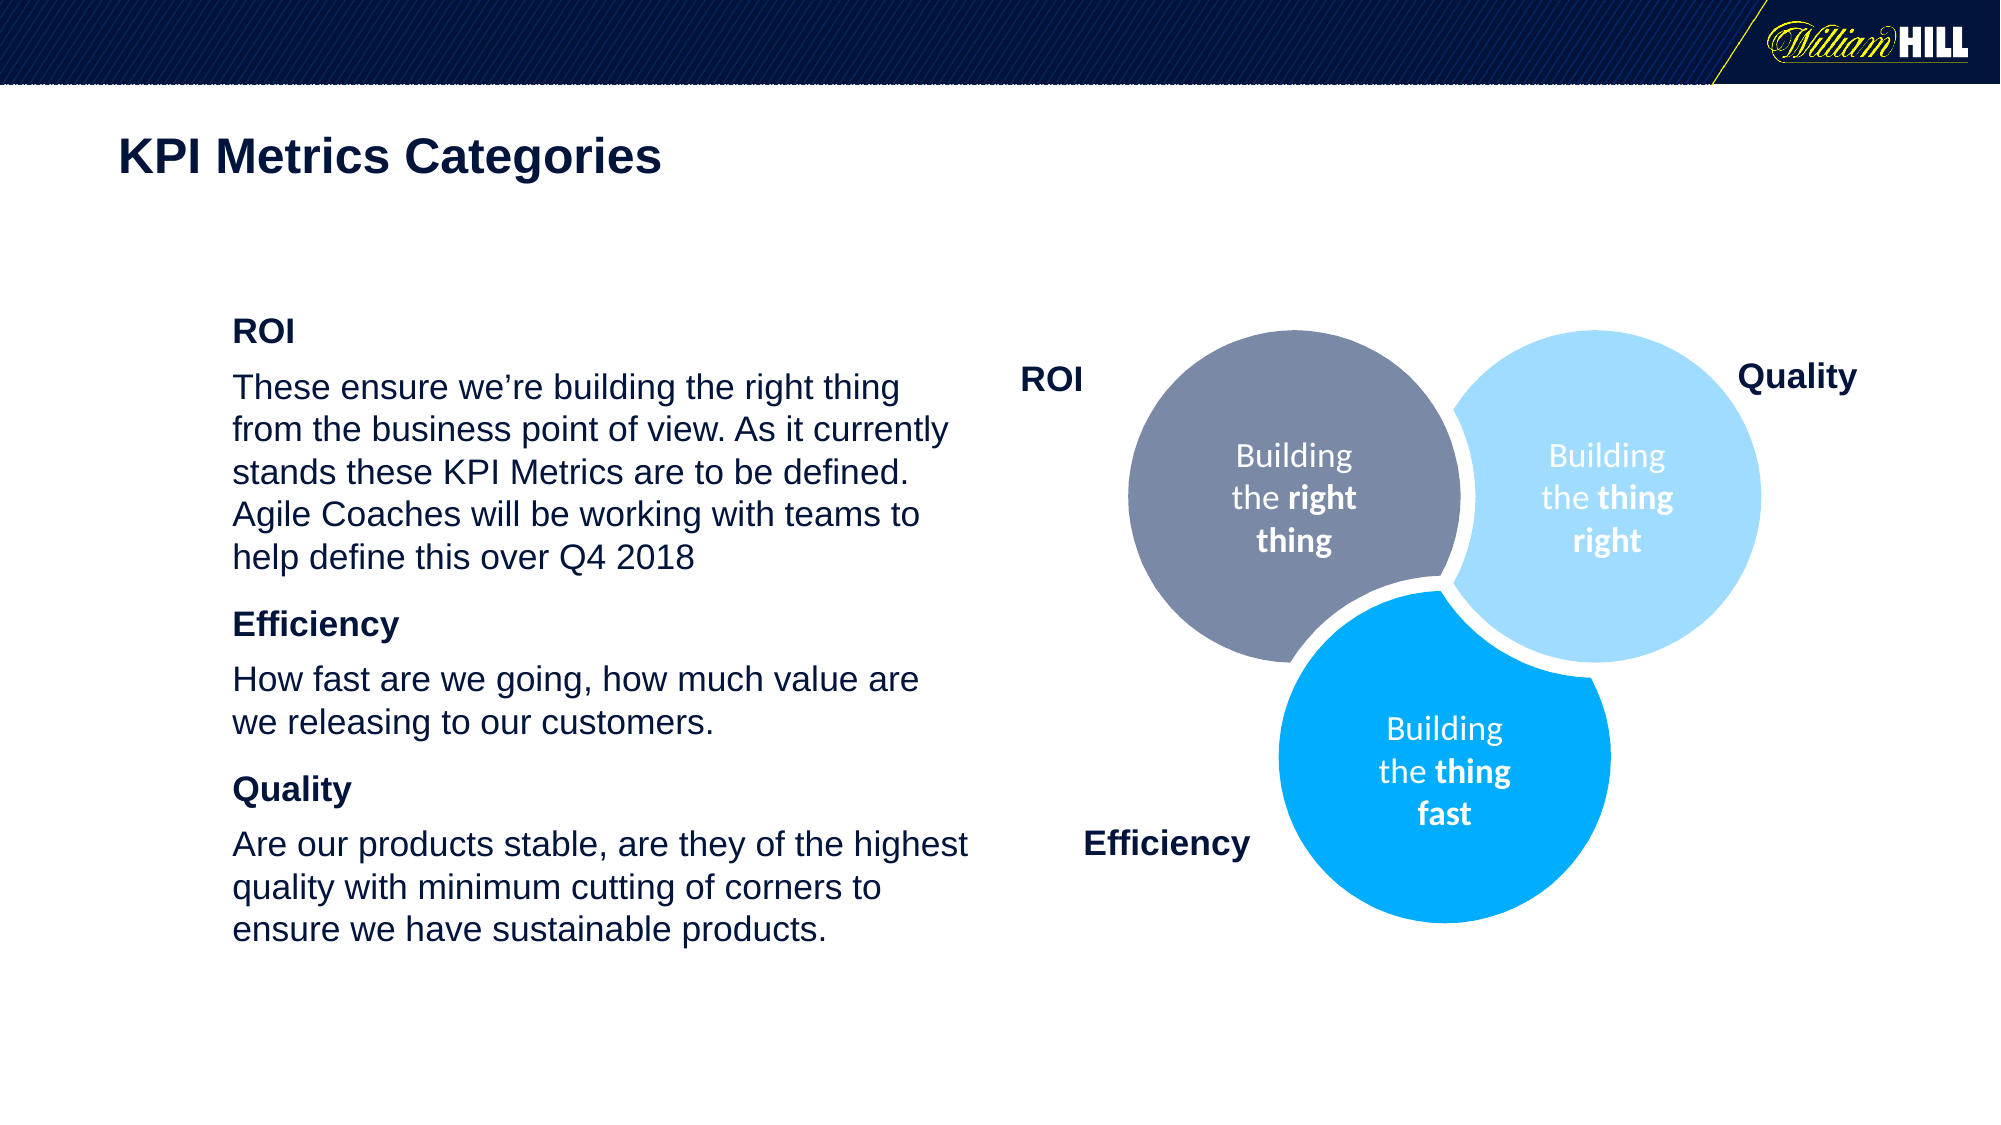

# KPI Metrics Categories
ROI
These ensure we’re building the right thing from the business point of view. As it currently stands these KPI Metrics are to be defined. Agile Coaches will be working with teams to help define this over Q4 2018
Efficiency
How fast are we going, how much value are we releasing to our customers.
Quality
Are our products stable, are they of the highest quality with minimum cutting of corners to ensure we have sustainable products.

Building the right thing
Building the thing right

Building the thing fast
Quality
ROI
Efficiency